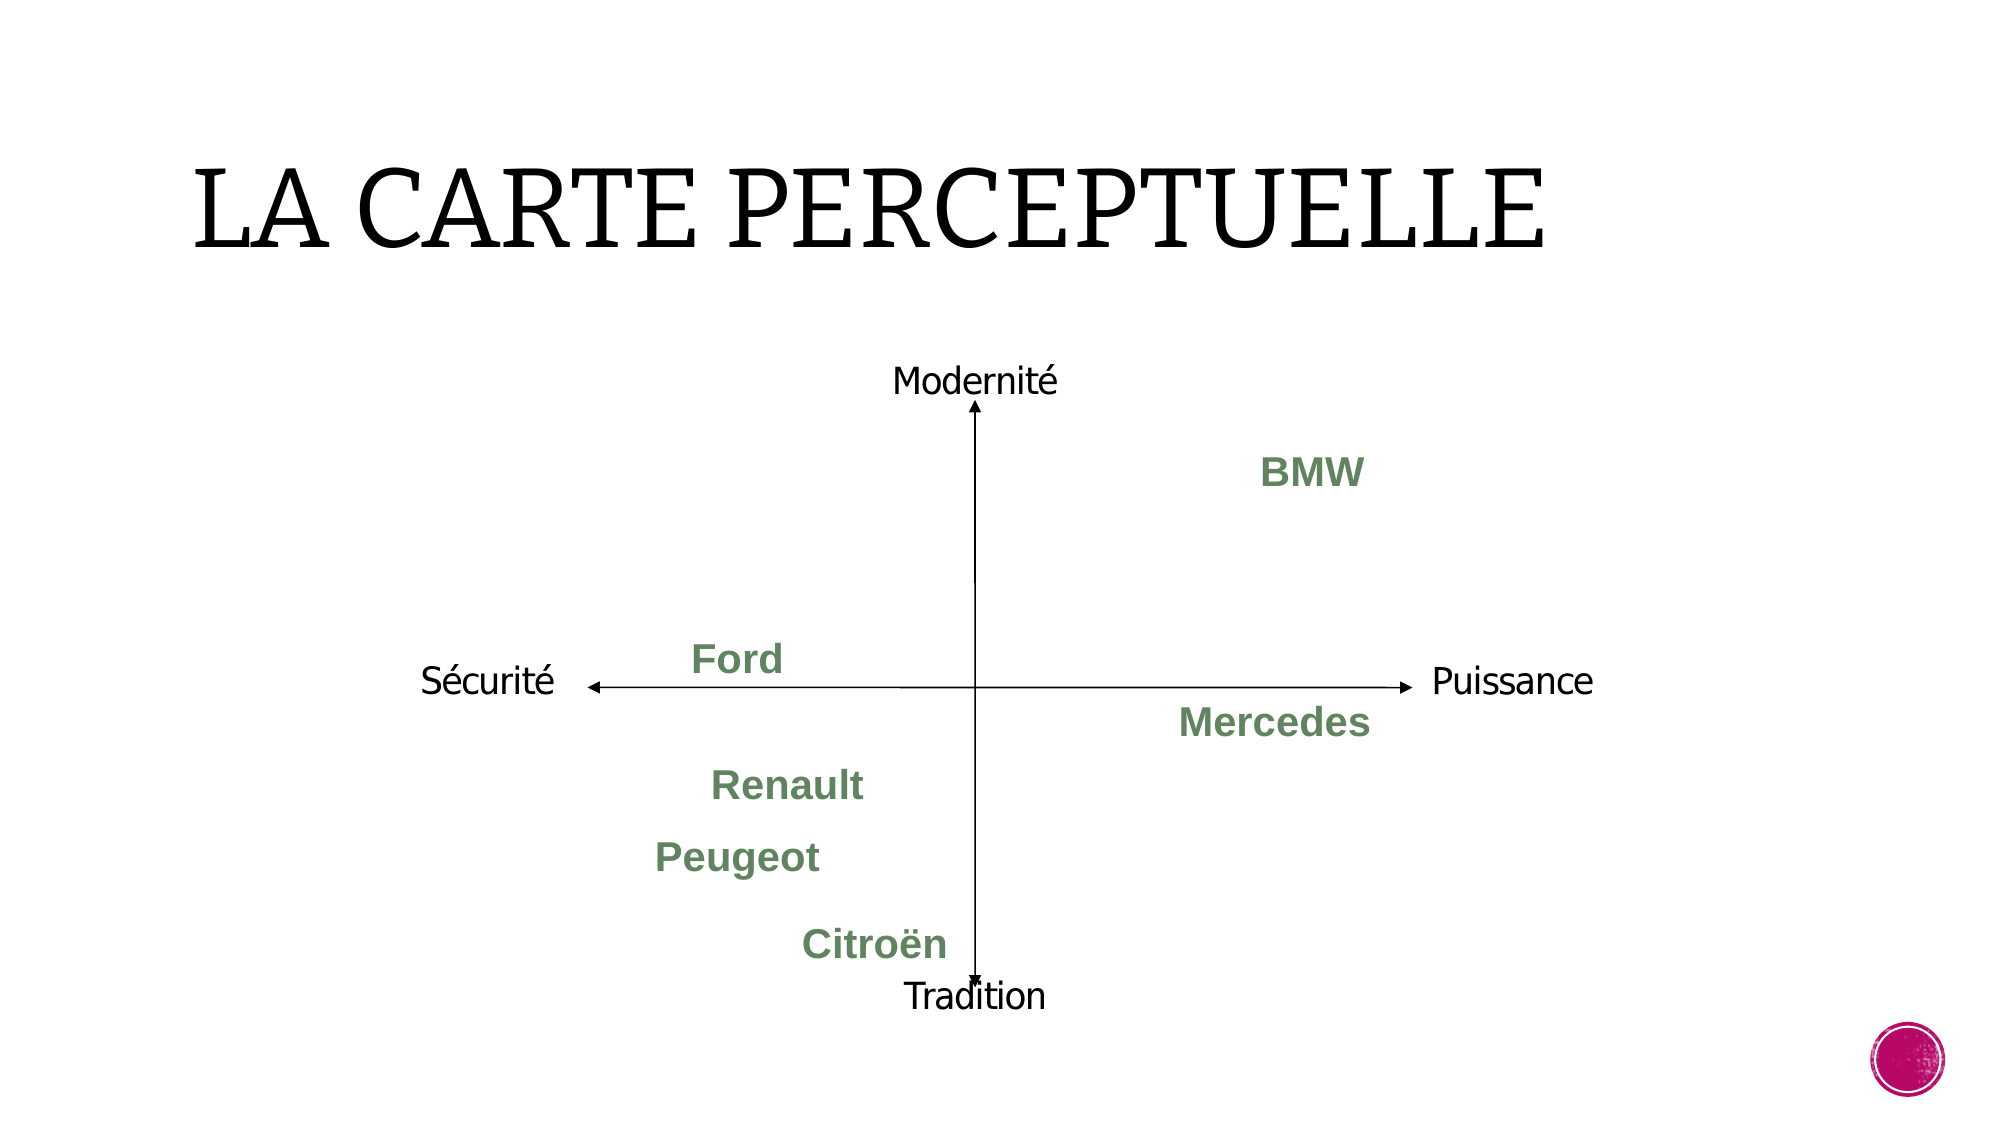

# La carte perceptuelle
Modernité

BMW
Ford
Mercedes
Renault
Peugeot
Citroën
Sécurité
Puissance

Tradition